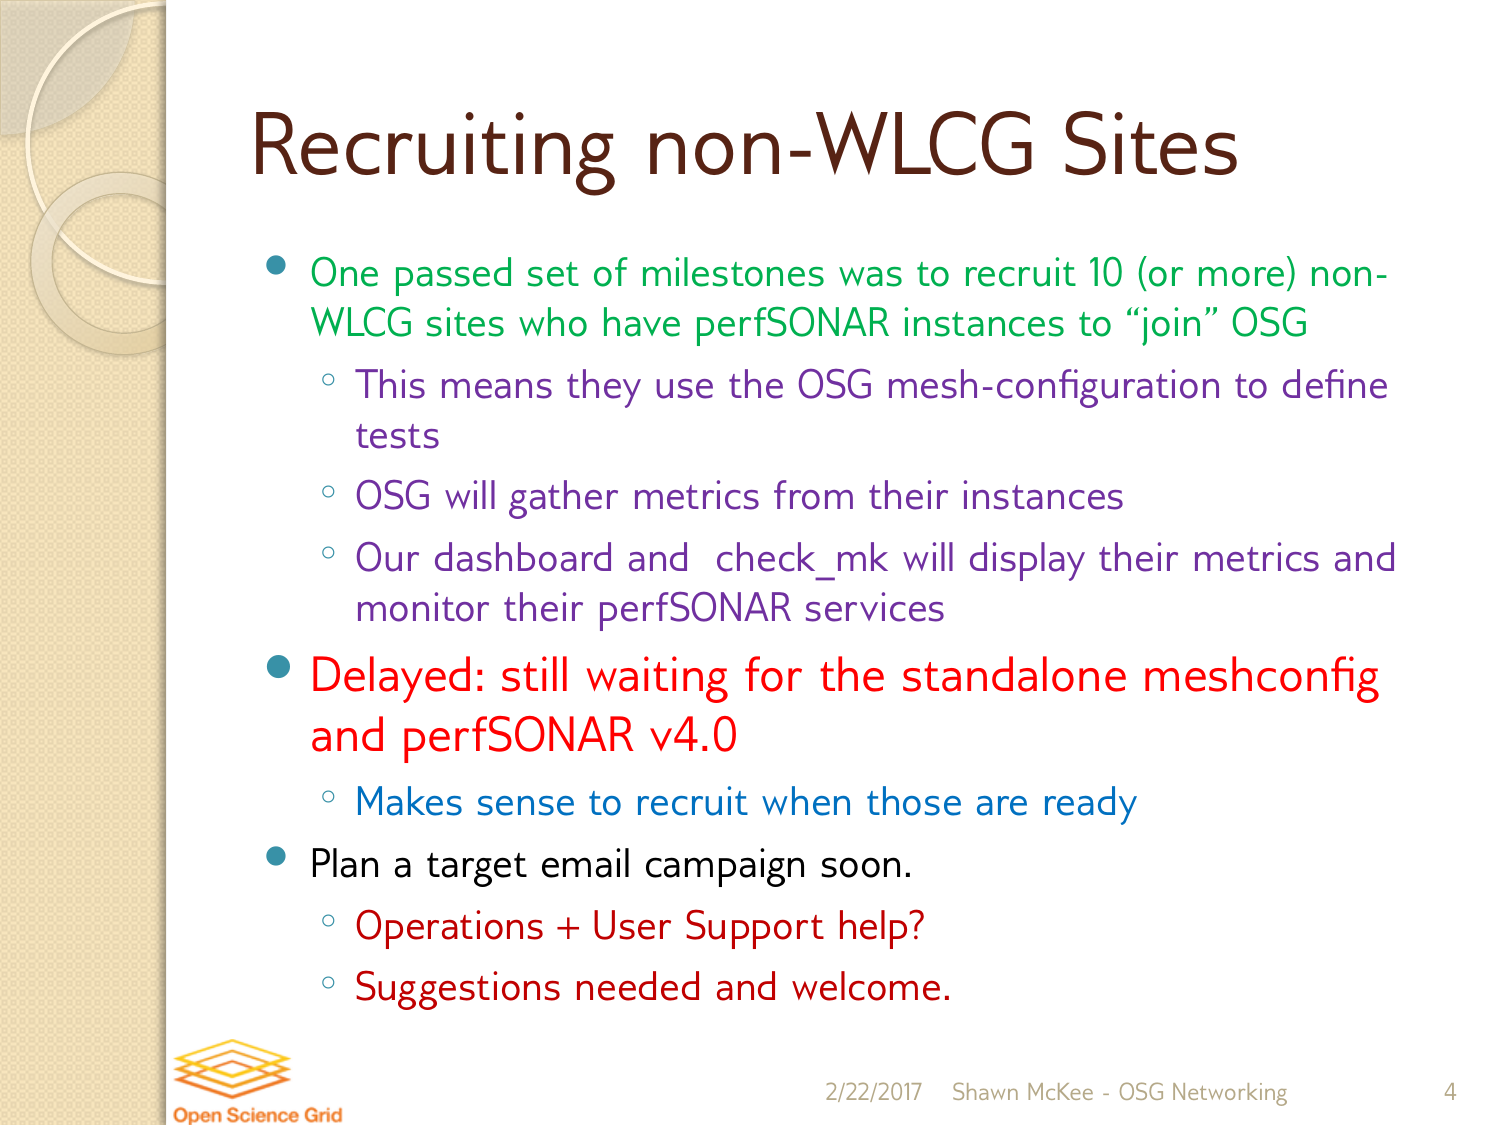

# Recruiting non-WLCG Sites
One passed set of milestones was to recruit 10 (or more) non-WLCG sites who have perfSONAR instances to “join” OSG
This means they use the OSG mesh-configuration to define tests
OSG will gather metrics from their instances
Our dashboard and  check_mk will display their metrics and monitor their perfSONAR services
Delayed: still waiting for the standalone meshconfig and perfSONAR v4.0
Makes sense to recruit when those are ready
Plan a target email campaign soon.
Operations + User Support help?
Suggestions needed and welcome.
2/22/2017
Shawn McKee - OSG Networking
4